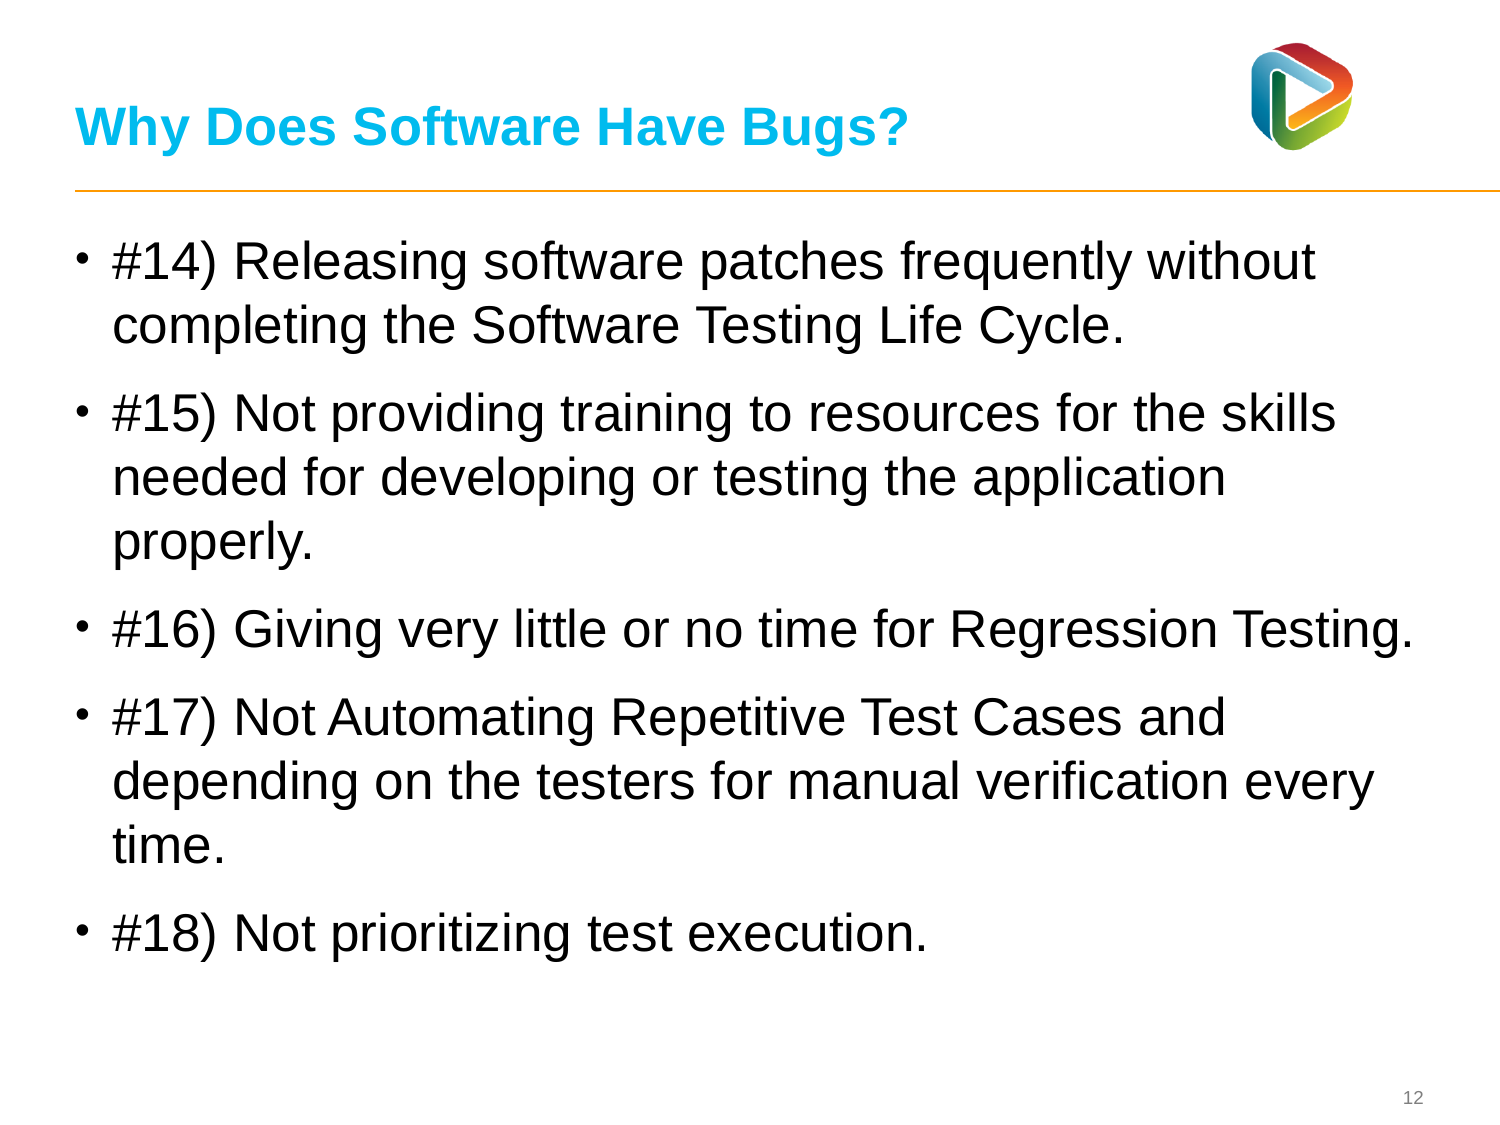

# Why Does Software Have Bugs?
#14) Releasing software patches frequently without completing the Software Testing Life Cycle.
#15) Not providing training to resources for the skills needed for developing or testing the application properly.
#16) Giving very little or no time for Regression Testing.
#17) Not Automating Repetitive Test Cases and depending on the testers for manual verification every time.
#18) Not prioritizing test execution.